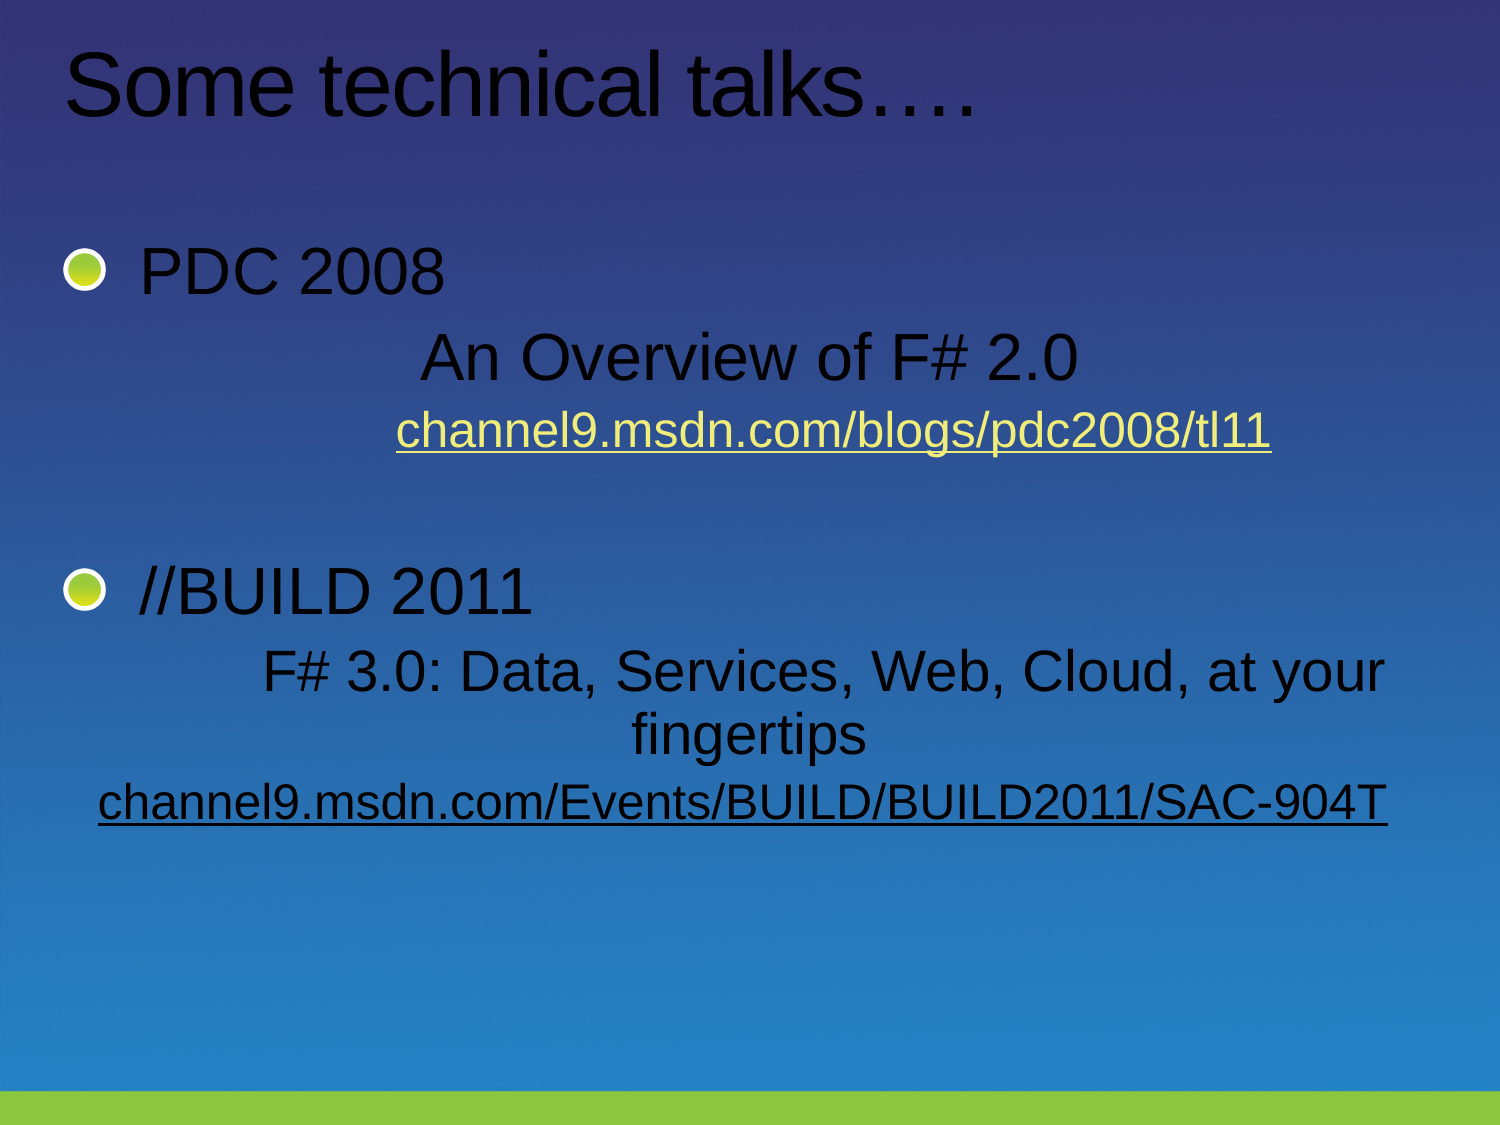

# Some technical talks….
PDC 2008
An Overview of F# 2.0
            channel9.msdn.com/blogs/pdc2008/tl11

//BUILD 2011
	F# 3.0: Data, Services, Web, Cloud, at your fingertips
channel9.msdn.com/Events/BUILD/BUILD2011/SAC-904T